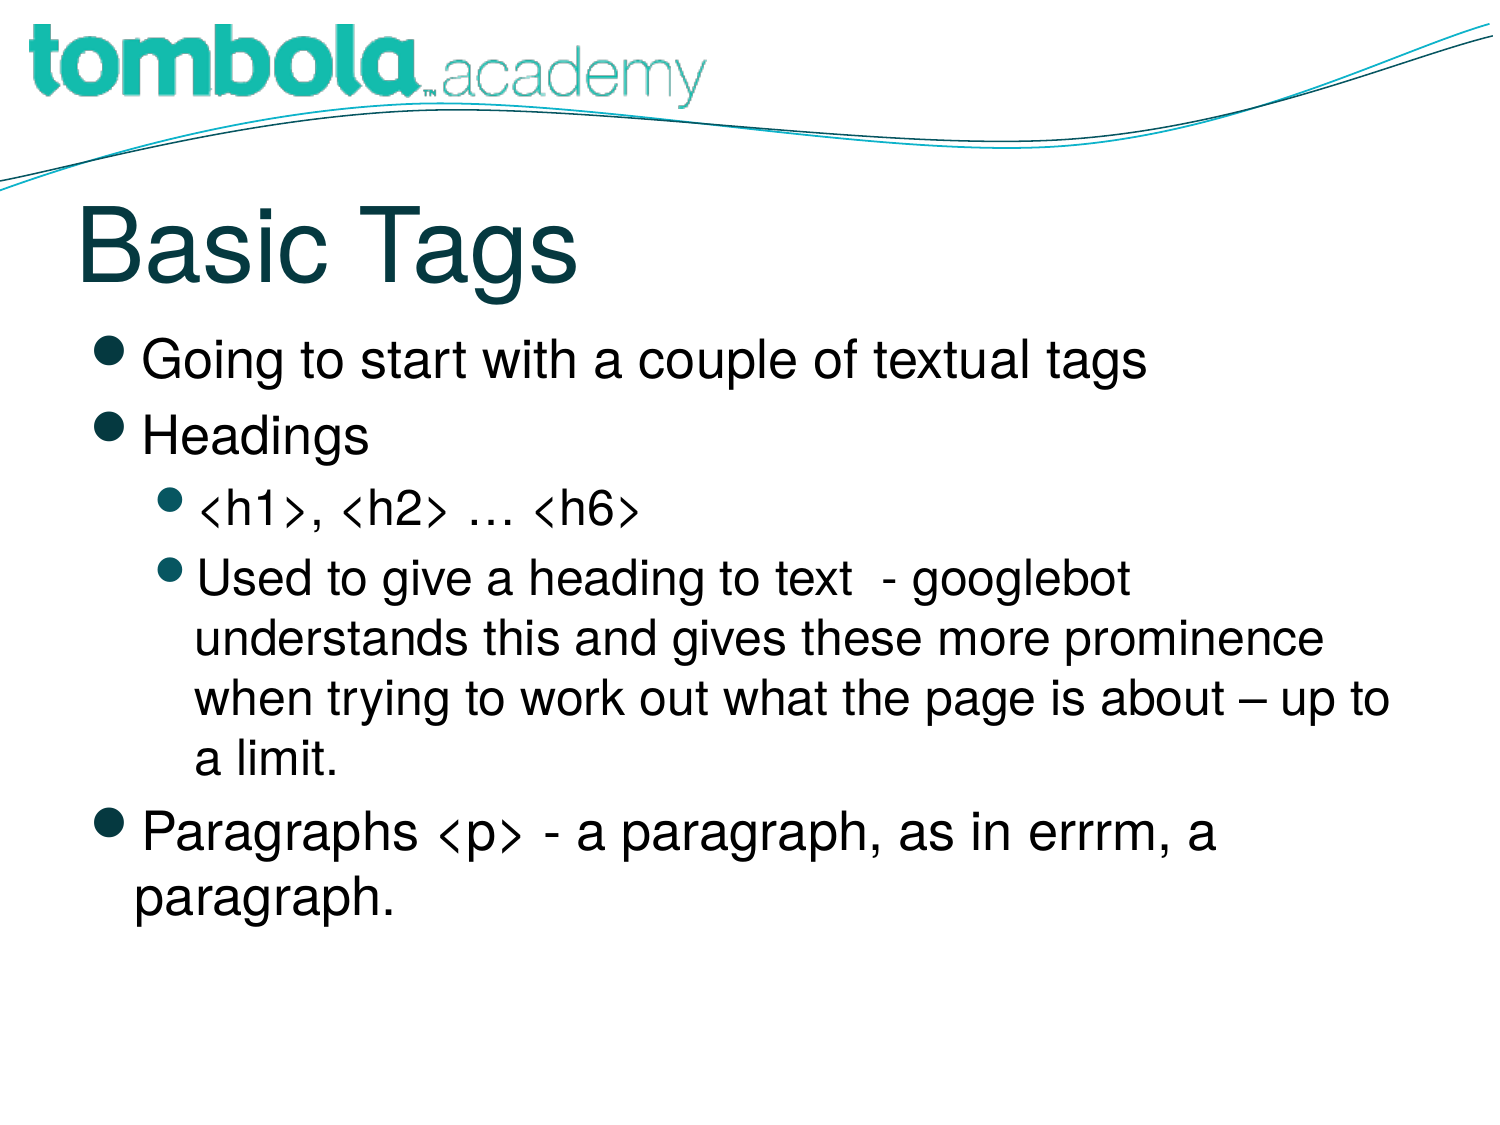

# Basic Tags
Going to start with a couple of textual tags
Headings
<h1>, <h2> … <h6>
Used to give a heading to text  - googlebot understands this and gives these more prominence when trying to work out what the page is about – up to a limit.
Paragraphs <p> - a paragraph, as in errrm, a paragraph.